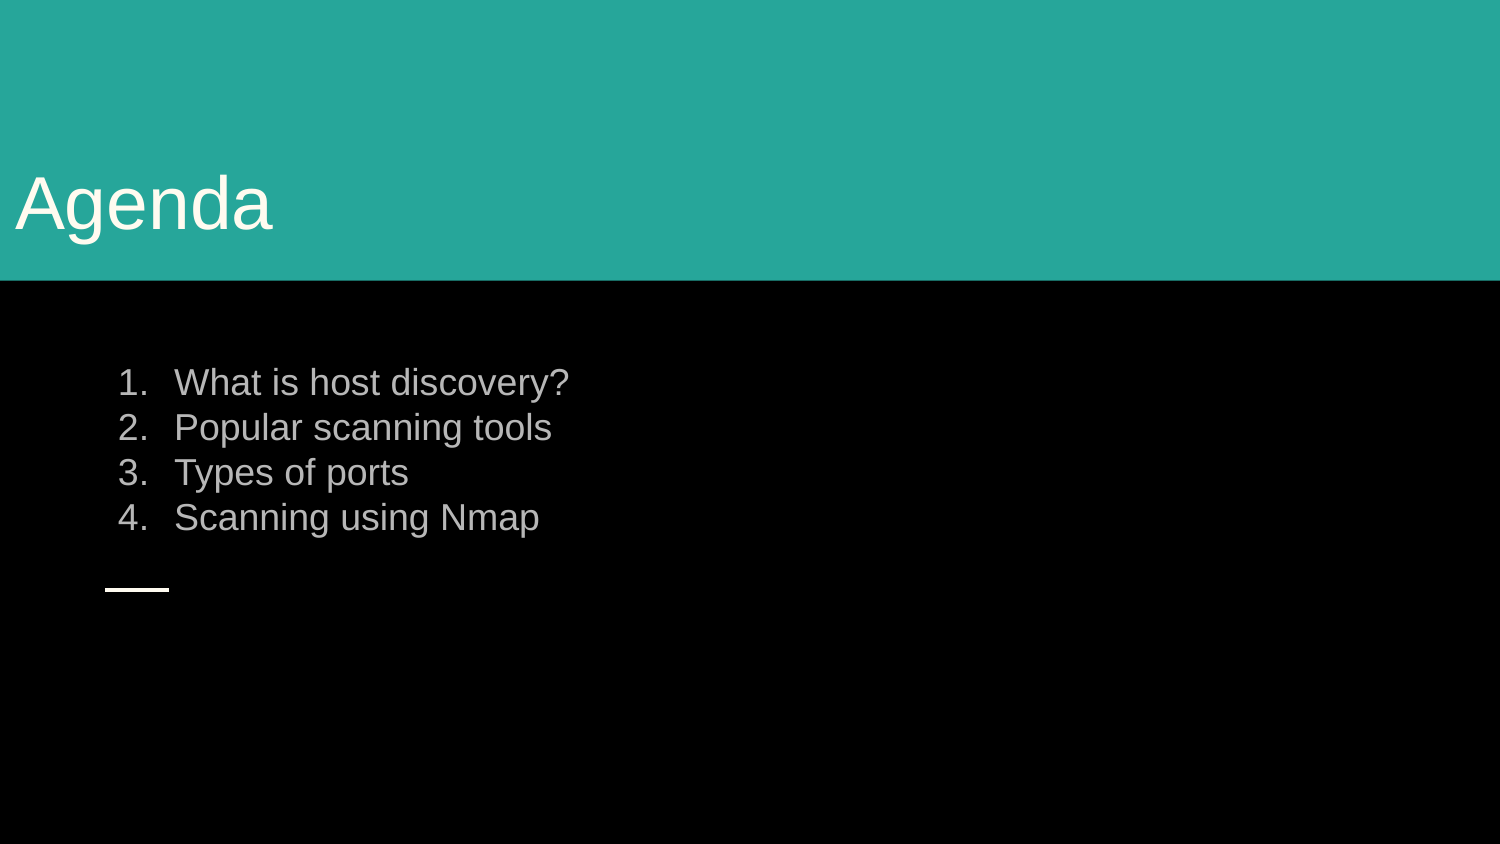

# Agenda
What is host discovery?
Popular scanning tools
Types of ports
Scanning using Nmap